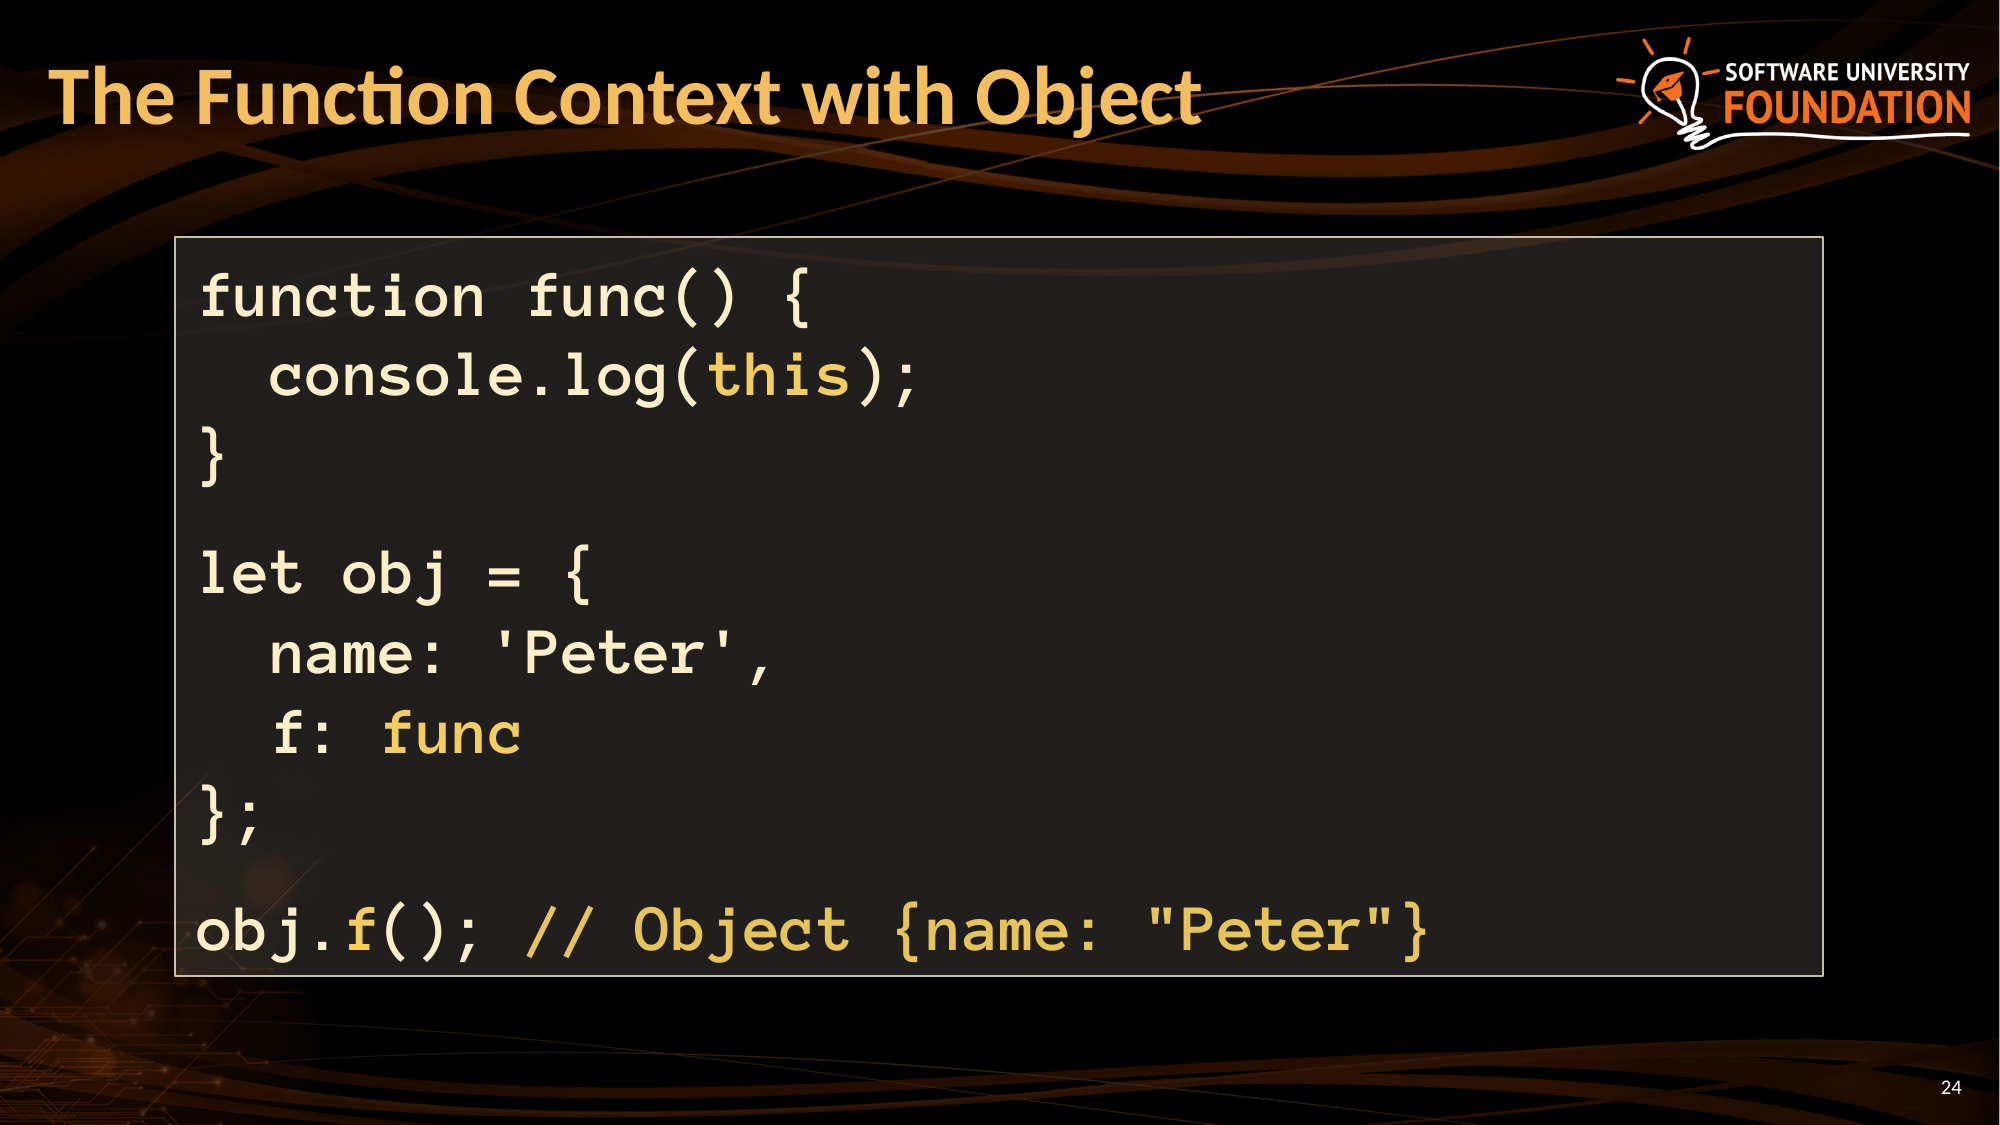

# The Function Context with Object
function func() {
  console.log(this);
}
let obj = {
  name: 'Peter',
  f: func
};
obj.f(); // Object {name: "Peter"}
24